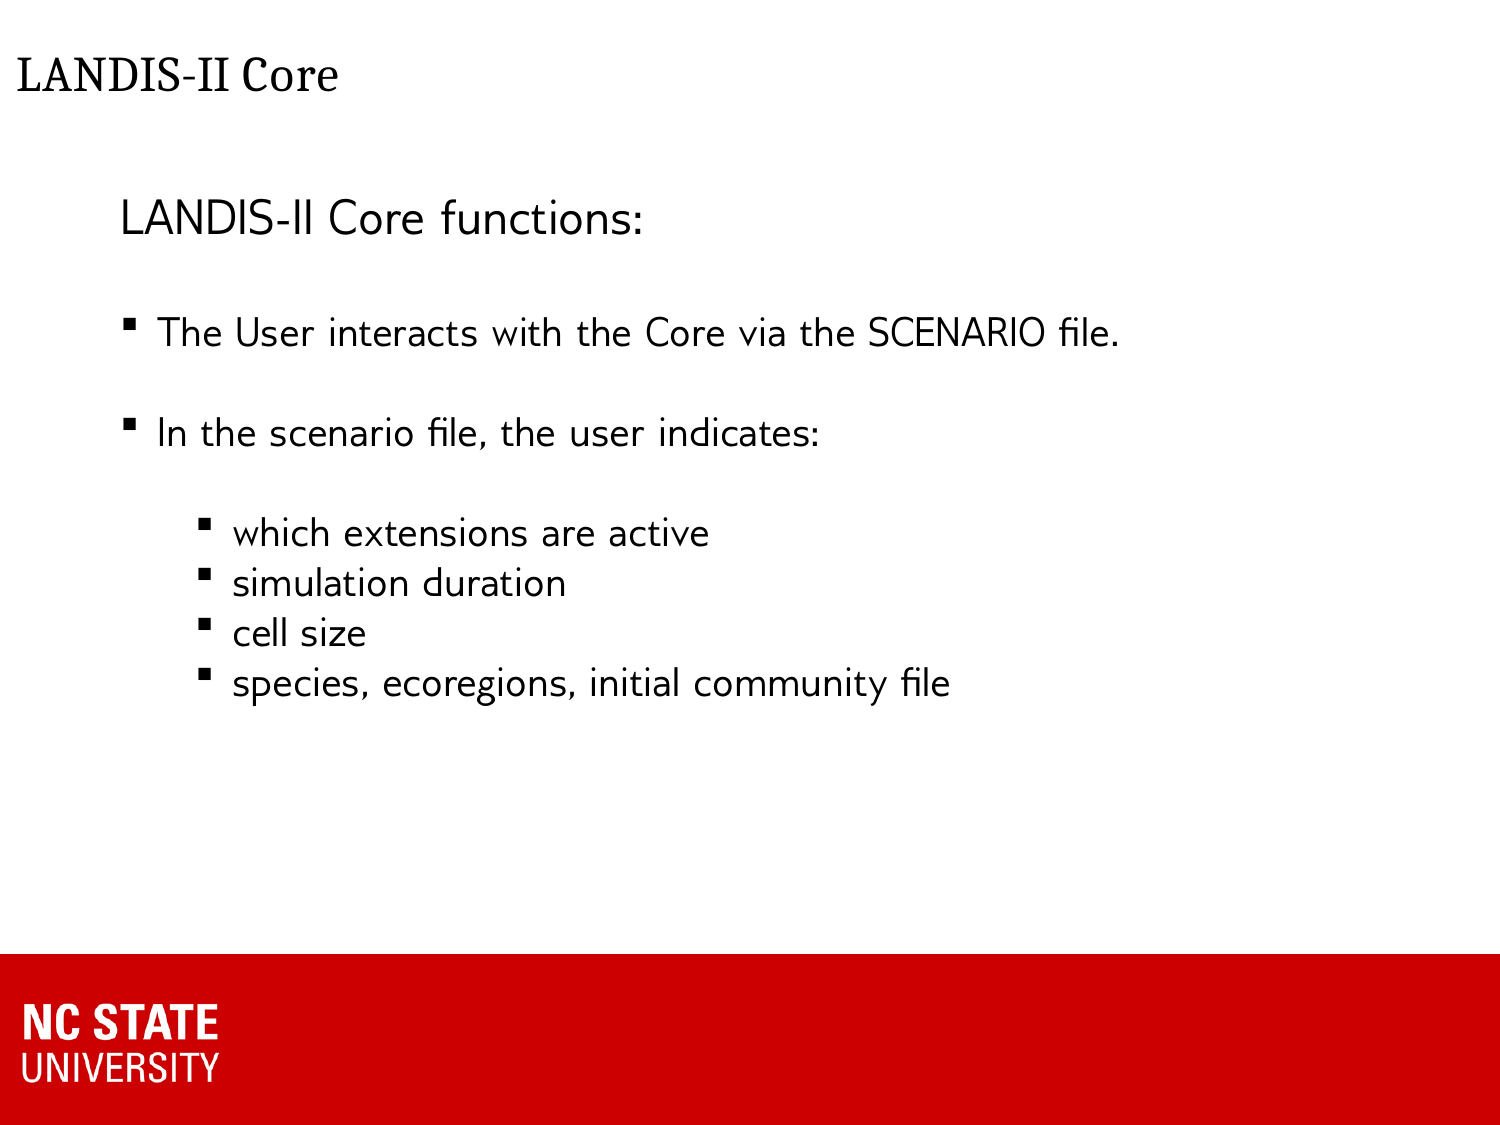

LANDIS-II Core
LANDIS-II Core functions:

The User interacts with the Core via the SCENARIO file.

In the scenario file, the user indicates:

which extensions are active
simulation duration
cell size
species, ecoregions, initial community file